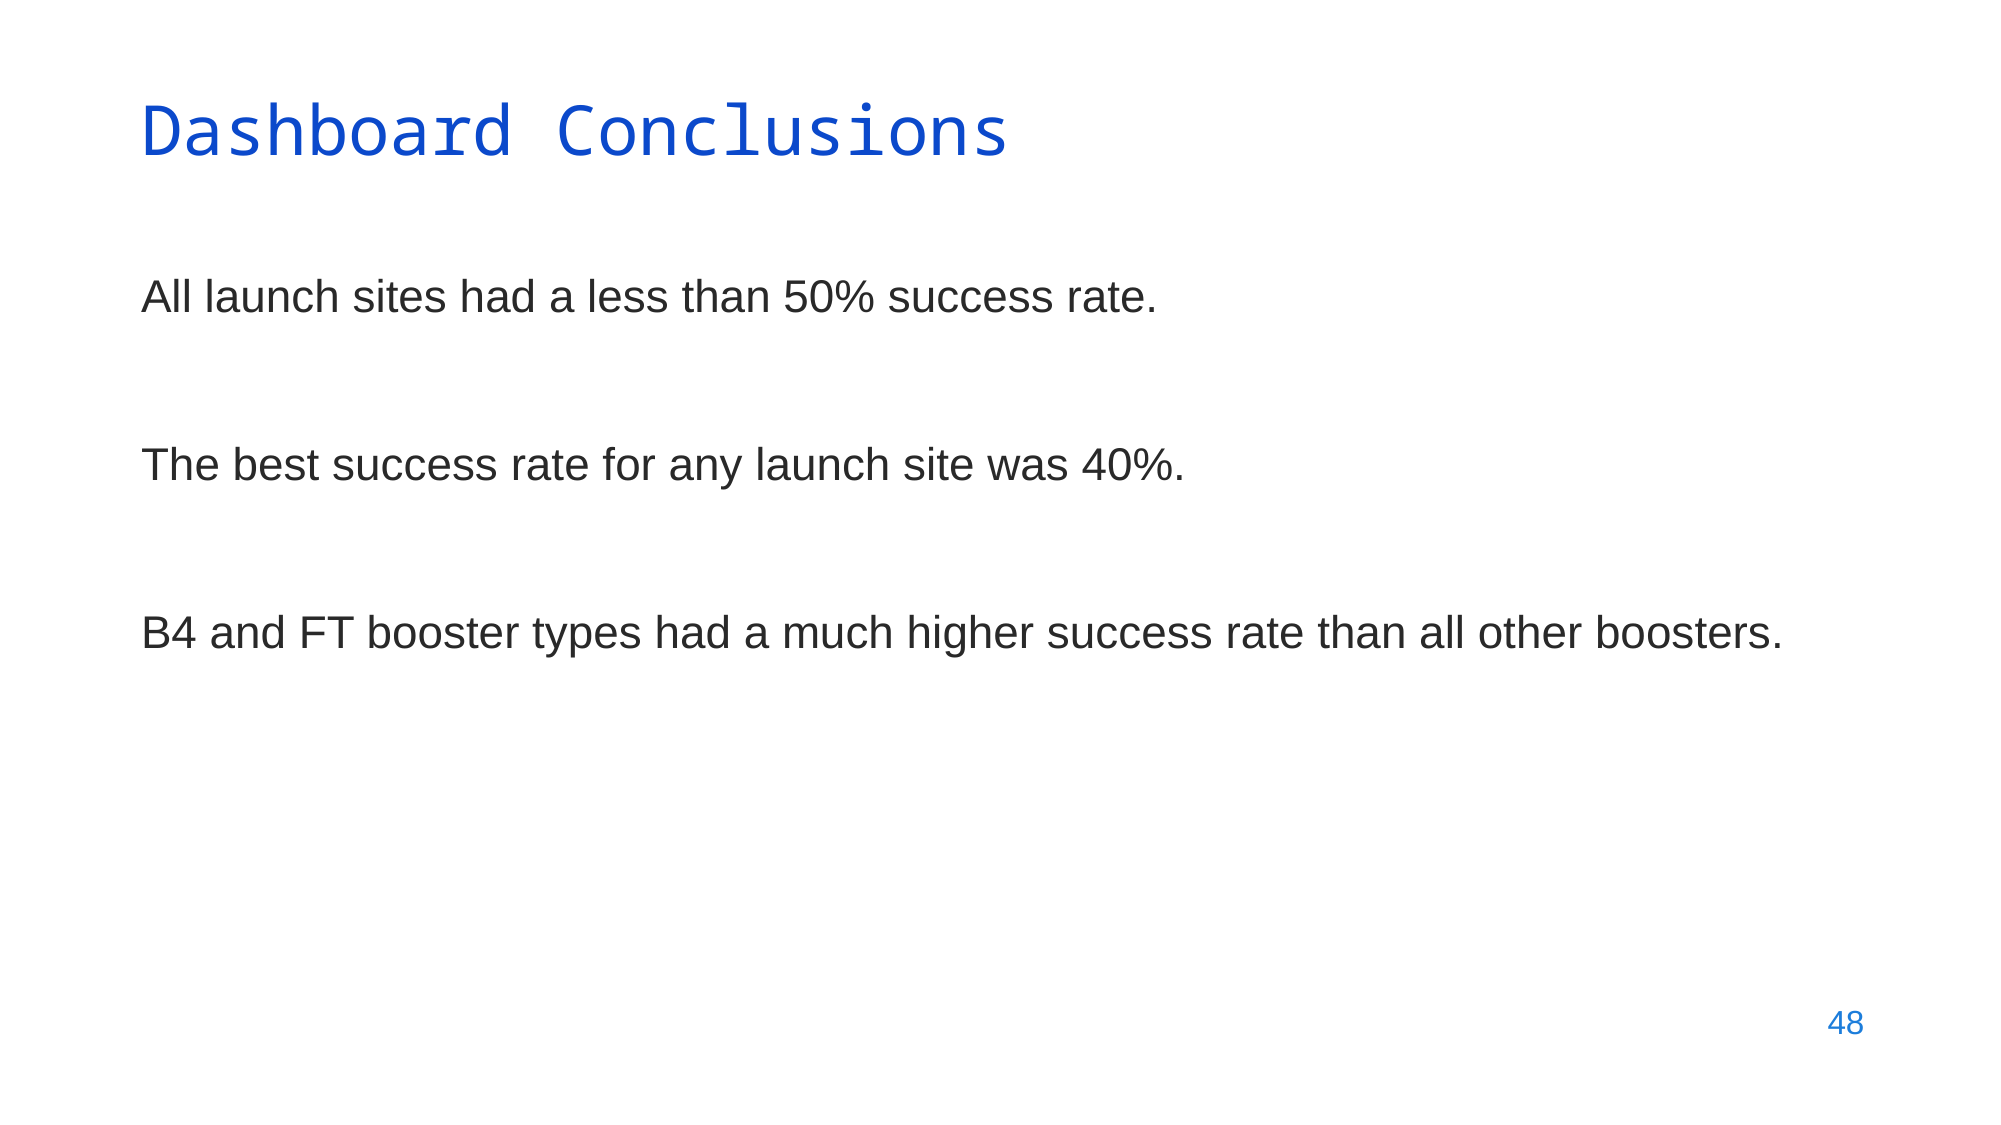

Dashboard Conclusions
All launch sites had a less than 50% success rate.

The best success rate for any launch site was 40%.

B4 and FT booster types had a much higher success rate than all other boosters.

48